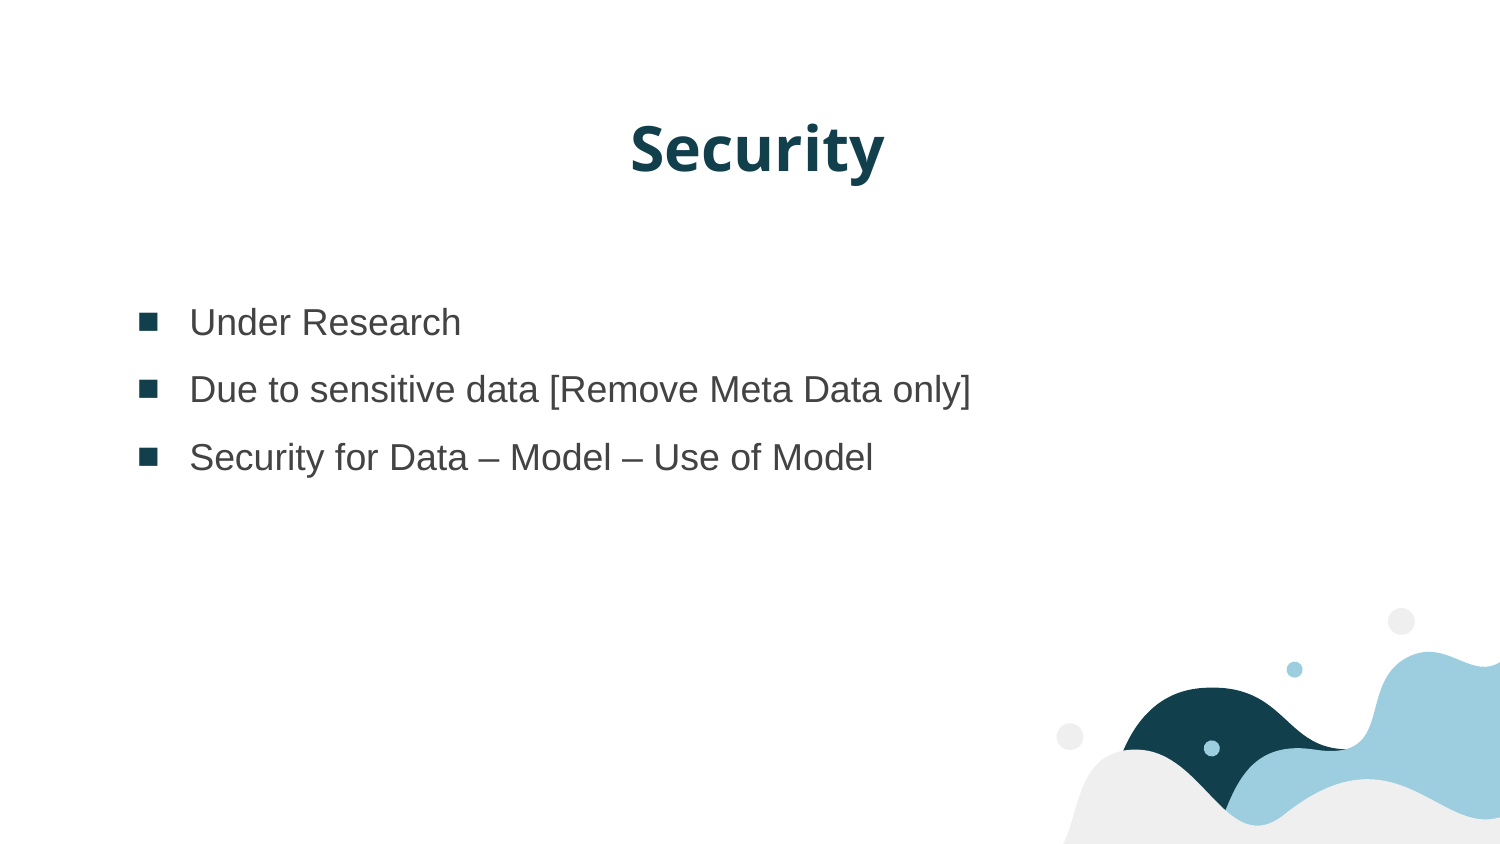

# Security
Under Research
Due to sensitive data [Remove Meta Data only]
Security for Data – Model – Use of Model